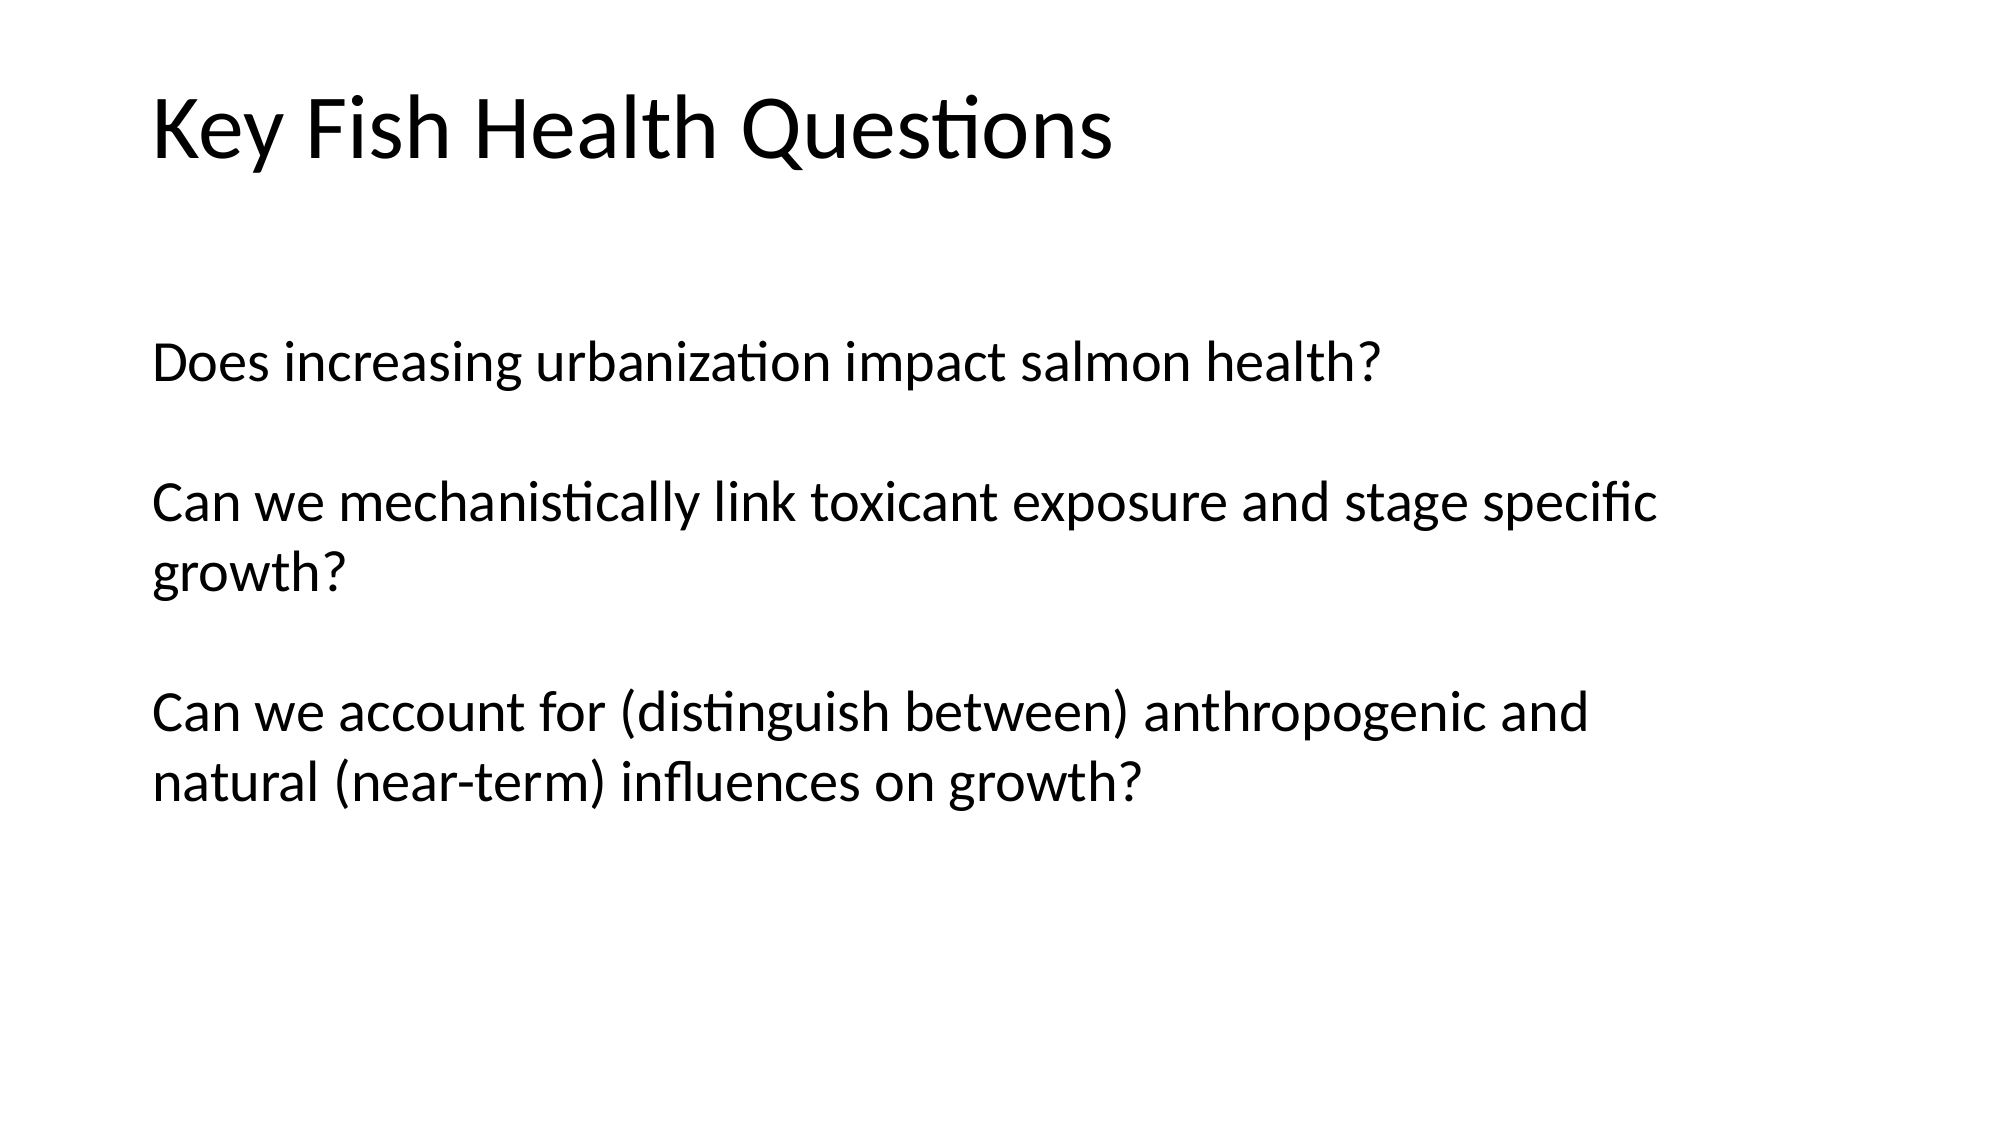

# Key Fish Health Questions
Does increasing urbanization impact salmon health?

Can we mechanistically link toxicant exposure and stage specific growth?

Can we account for (distinguish between) anthropogenic and natural (near-term) influences on growth?